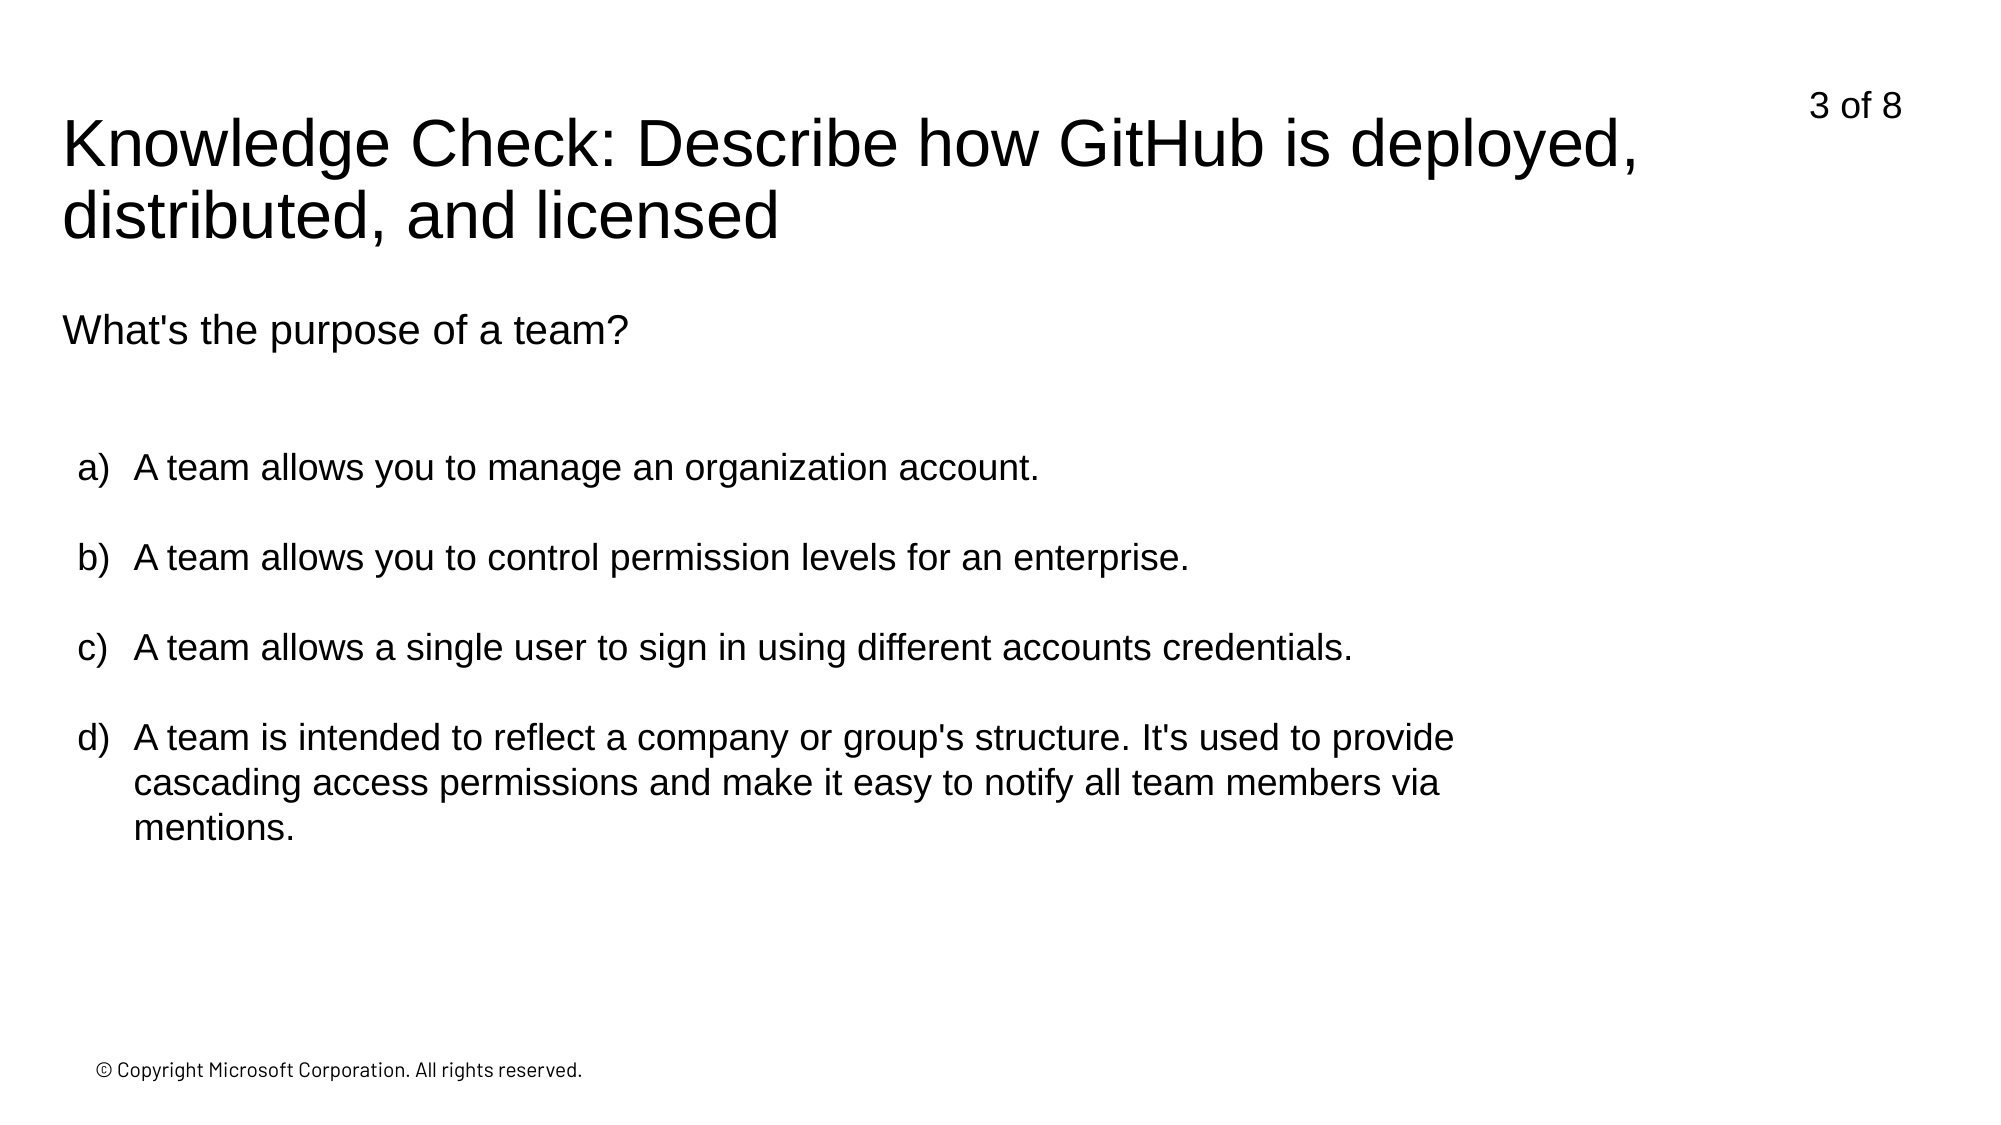

3 of 8
# Knowledge Check: Describe how GitHub is deployed, distributed, and licensed
What's the purpose of a team?

A team allows you to manage an organization account.

A team allows you to control permission levels for an enterprise.

A team allows a single user to sign in using different accounts credentials.

A team is intended to reflect a company or group's structure. It's used to provide cascading access permissions and make it easy to notify all team members via mentions.
© Copyright Microsoft Corporation. All rights reserved.